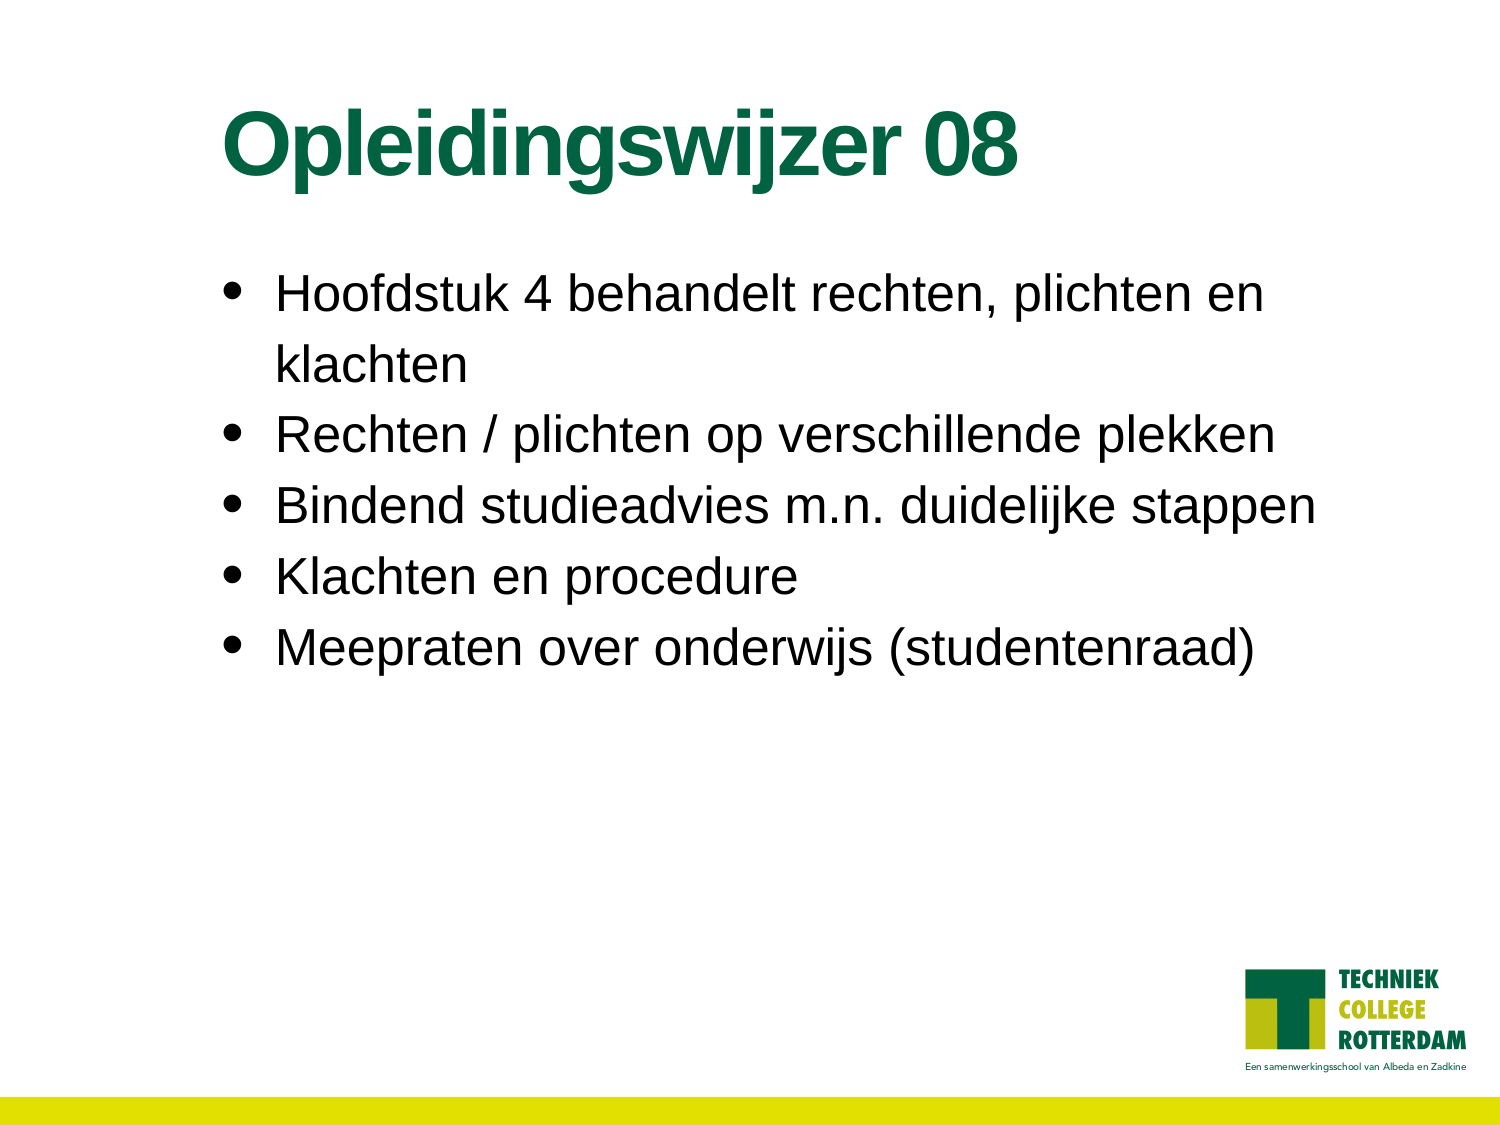

# Opleidingswijzer 08
Hoofdstuk 4 behandelt rechten, plichten en klachten
Rechten / plichten op verschillende plekken
Bindend studieadvies m.n. duidelijke stappen
Klachten en procedure
Meepraten over onderwijs (studentenraad)